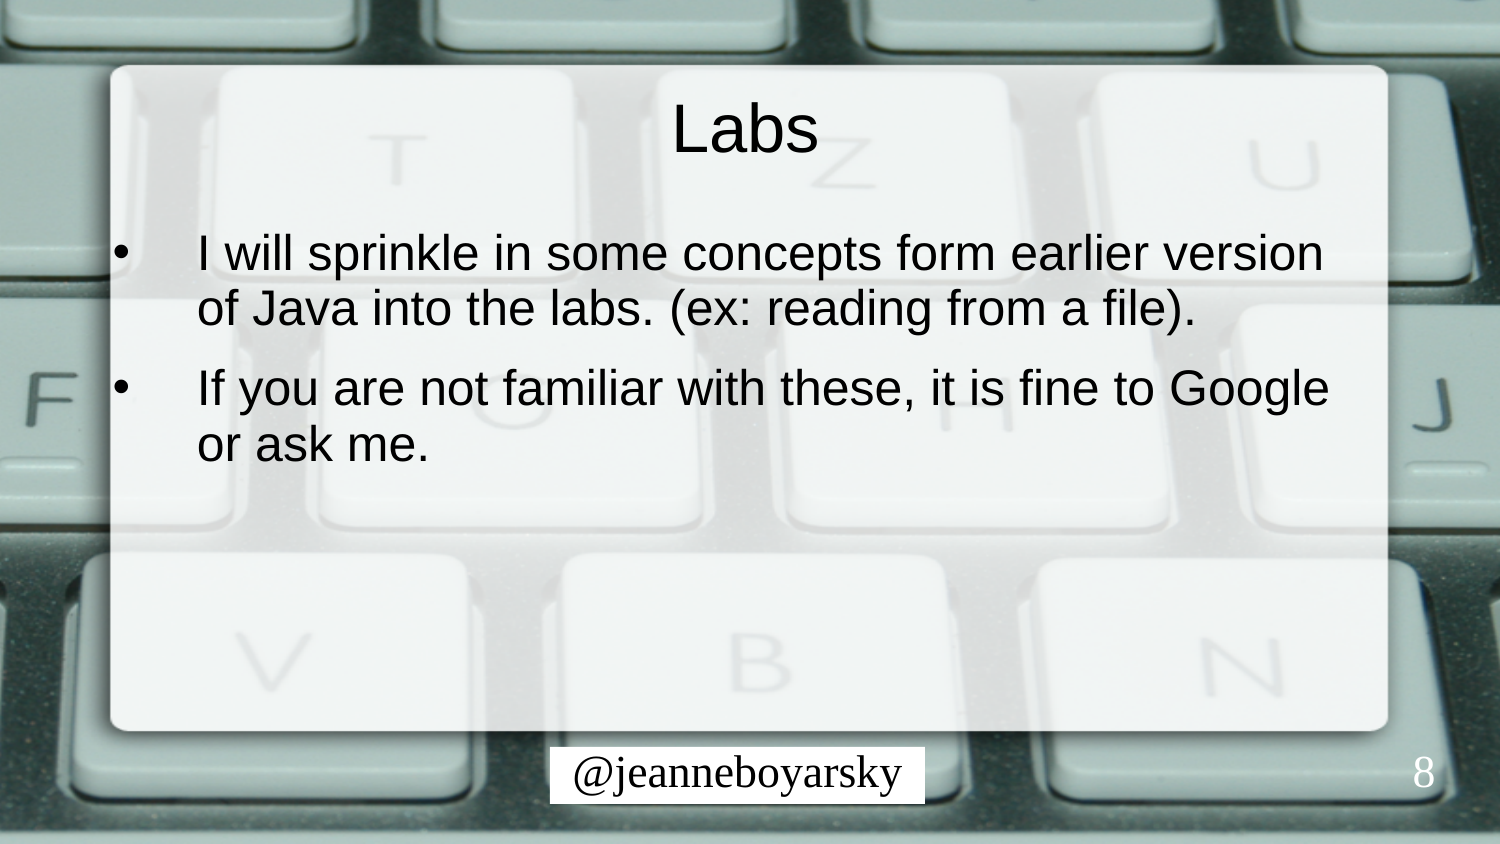

# Labs
I will sprinkle in some concepts form earlier version of Java into the labs. (ex: reading from a file).
If you are not familiar with these, it is fine to Google or ask me.
8